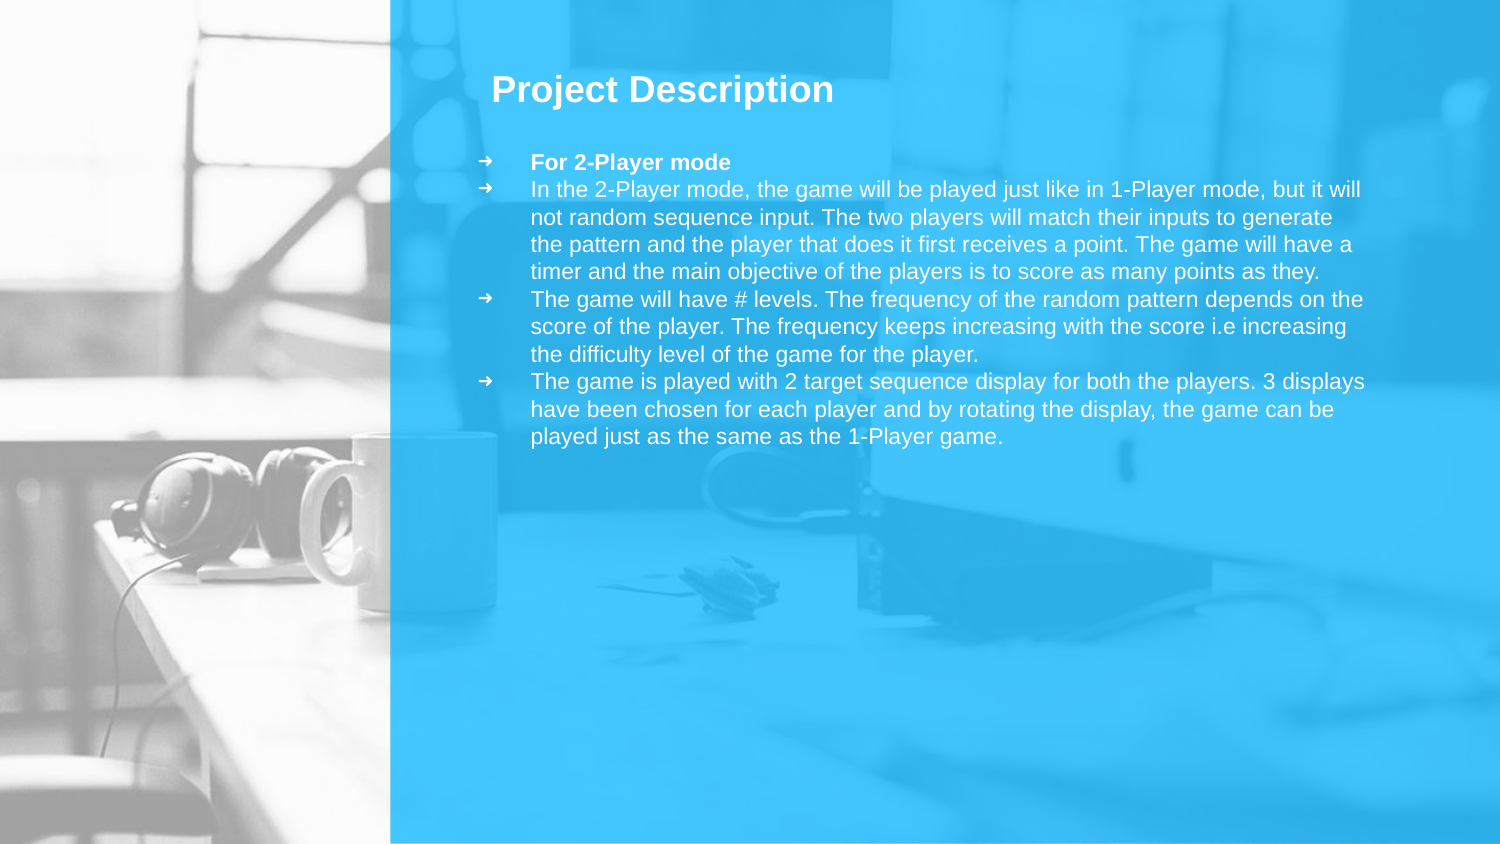

# Project Description
For 2-Player mode
In the 2-Player mode, the game will be played just like in 1-Player mode, but it will not random sequence input. The two players will match their inputs to generate the pattern and the player that does it first receives a point. The game will have a timer and the main objective of the players is to score as many points as they.
The game will have # levels. The frequency of the random pattern depends on the score of the player. The frequency keeps increasing with the score i.e increasing the difficulty level of the game for the player.
The game is played with 2 target sequence display for both the players. 3 displays have been chosen for each player and by rotating the display, the game can be played just as the same as the 1-Player game.